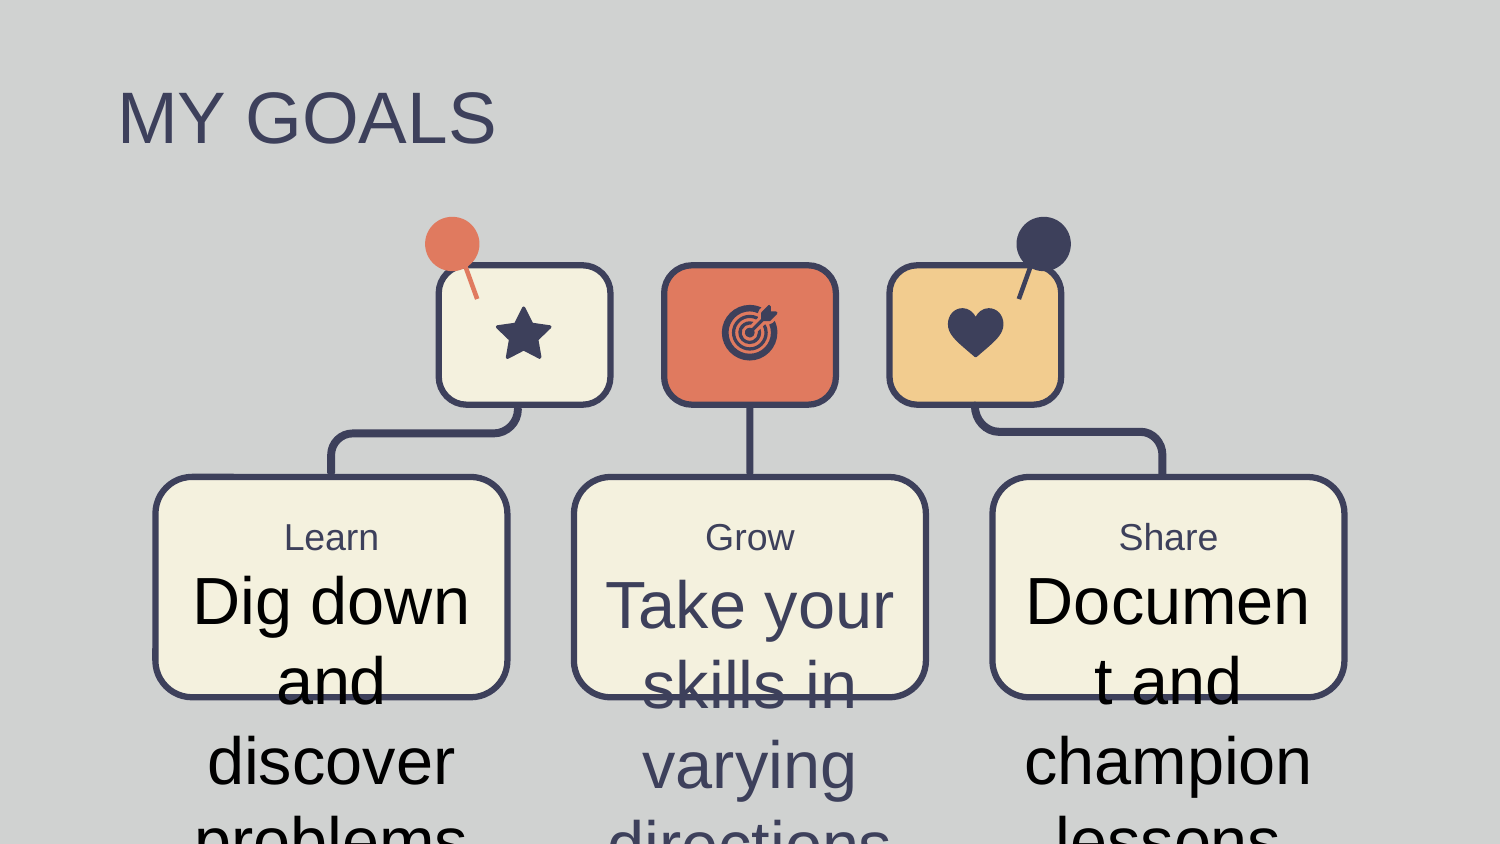

# MY GOALS

Learn
Grow
Share
Dig down and discover problems and pain points
Document and champion lessons learned for others
Take your skills in varying directions to grow solutions